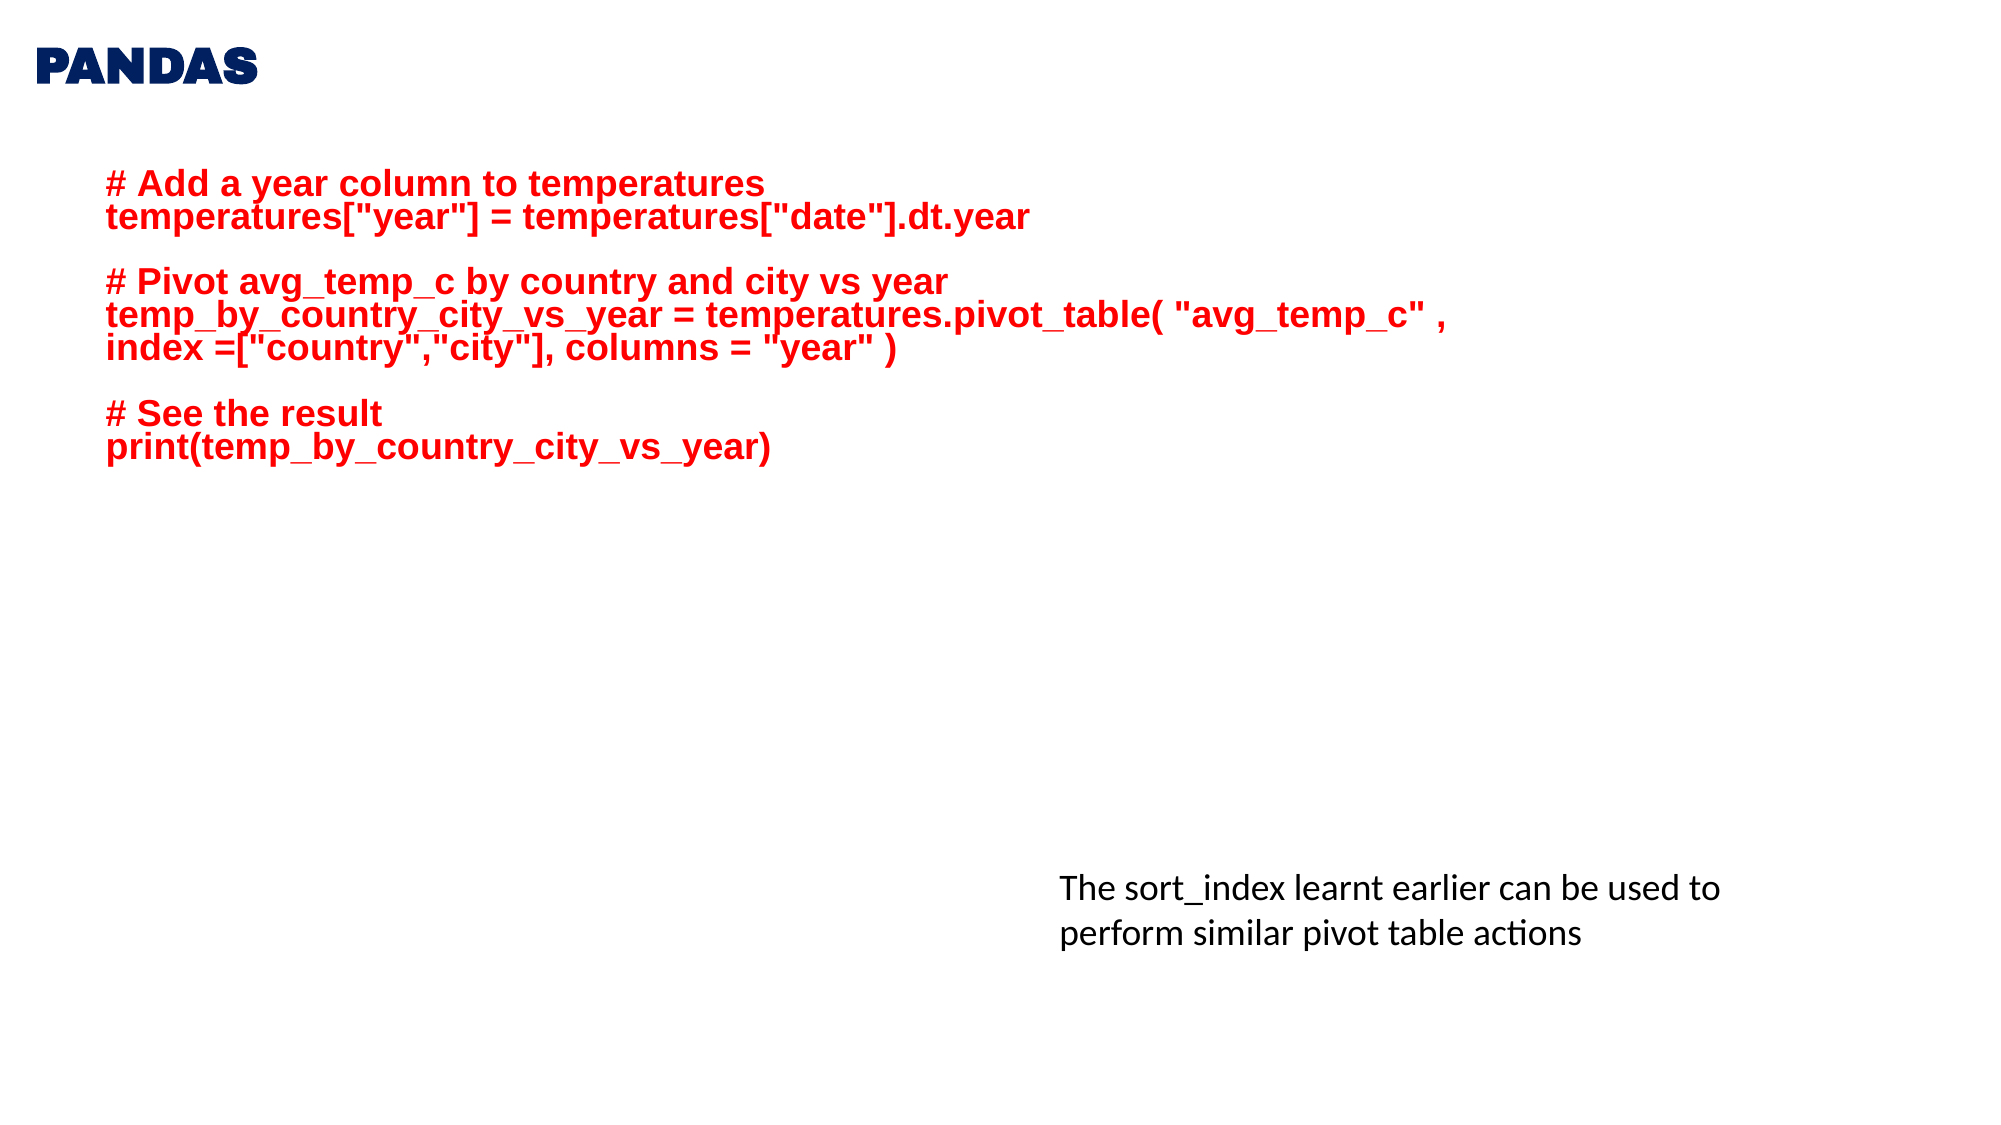

PANDAS

# Add a year column to temperatures
temperatures["year"] = temperatures["date"].dt.year
# Pivot avg_temp_c by country and city vs year
temp_by_country_city_vs_year = temperatures.pivot_table( "avg_temp_c" , index =["country","city"], columns = "year" )
# See the result
print(temp_by_country_city_vs_year)
The sort_index learnt earlier can be used to perform similar pivot table actions